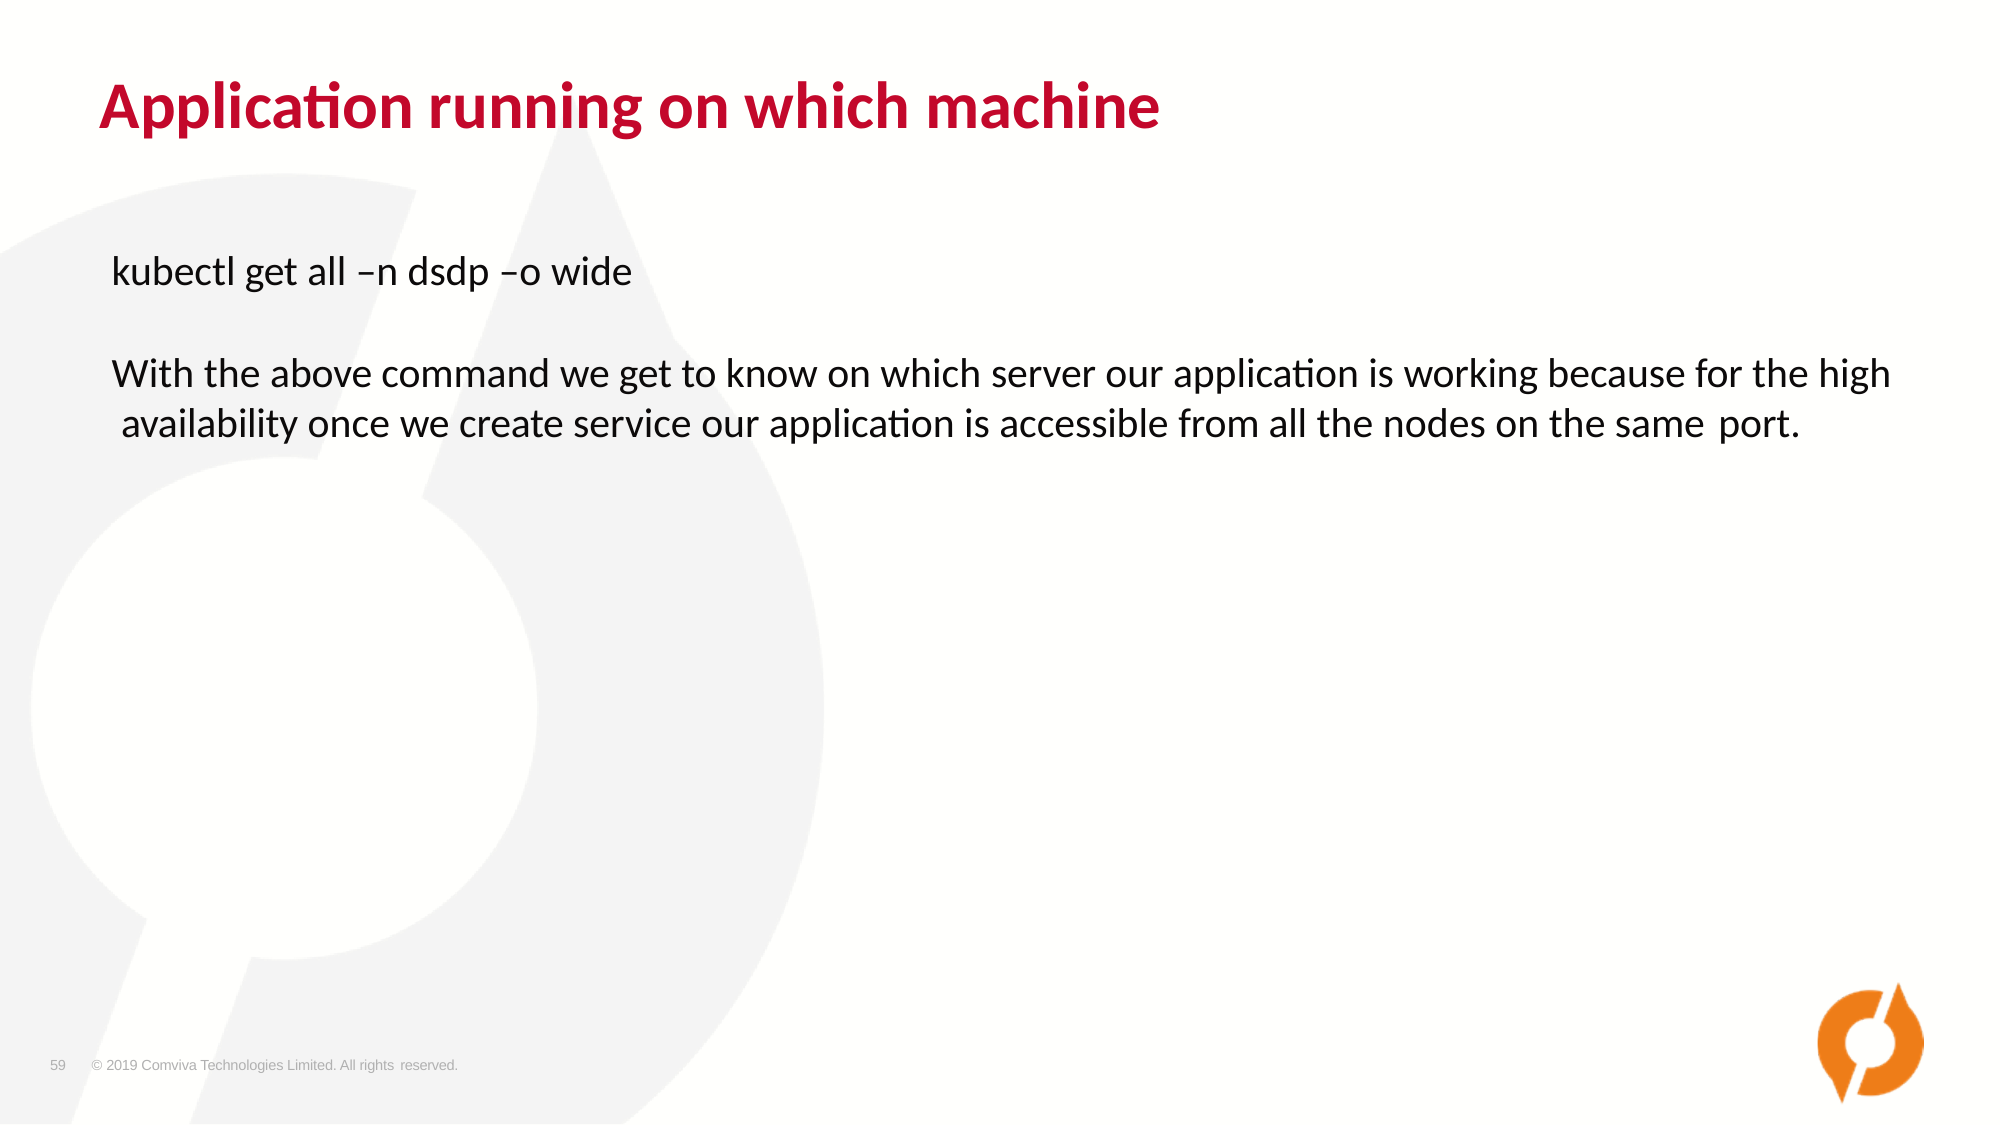

# Application running on which machine
kubectl get all –n dsdp –o wide

With the above command we get to know on which server our application is working because for the high  availability once we create service our application is accessible from all the nodes on the same port.
59
© 2019 Comviva Technologies Limited. All rights reserved.